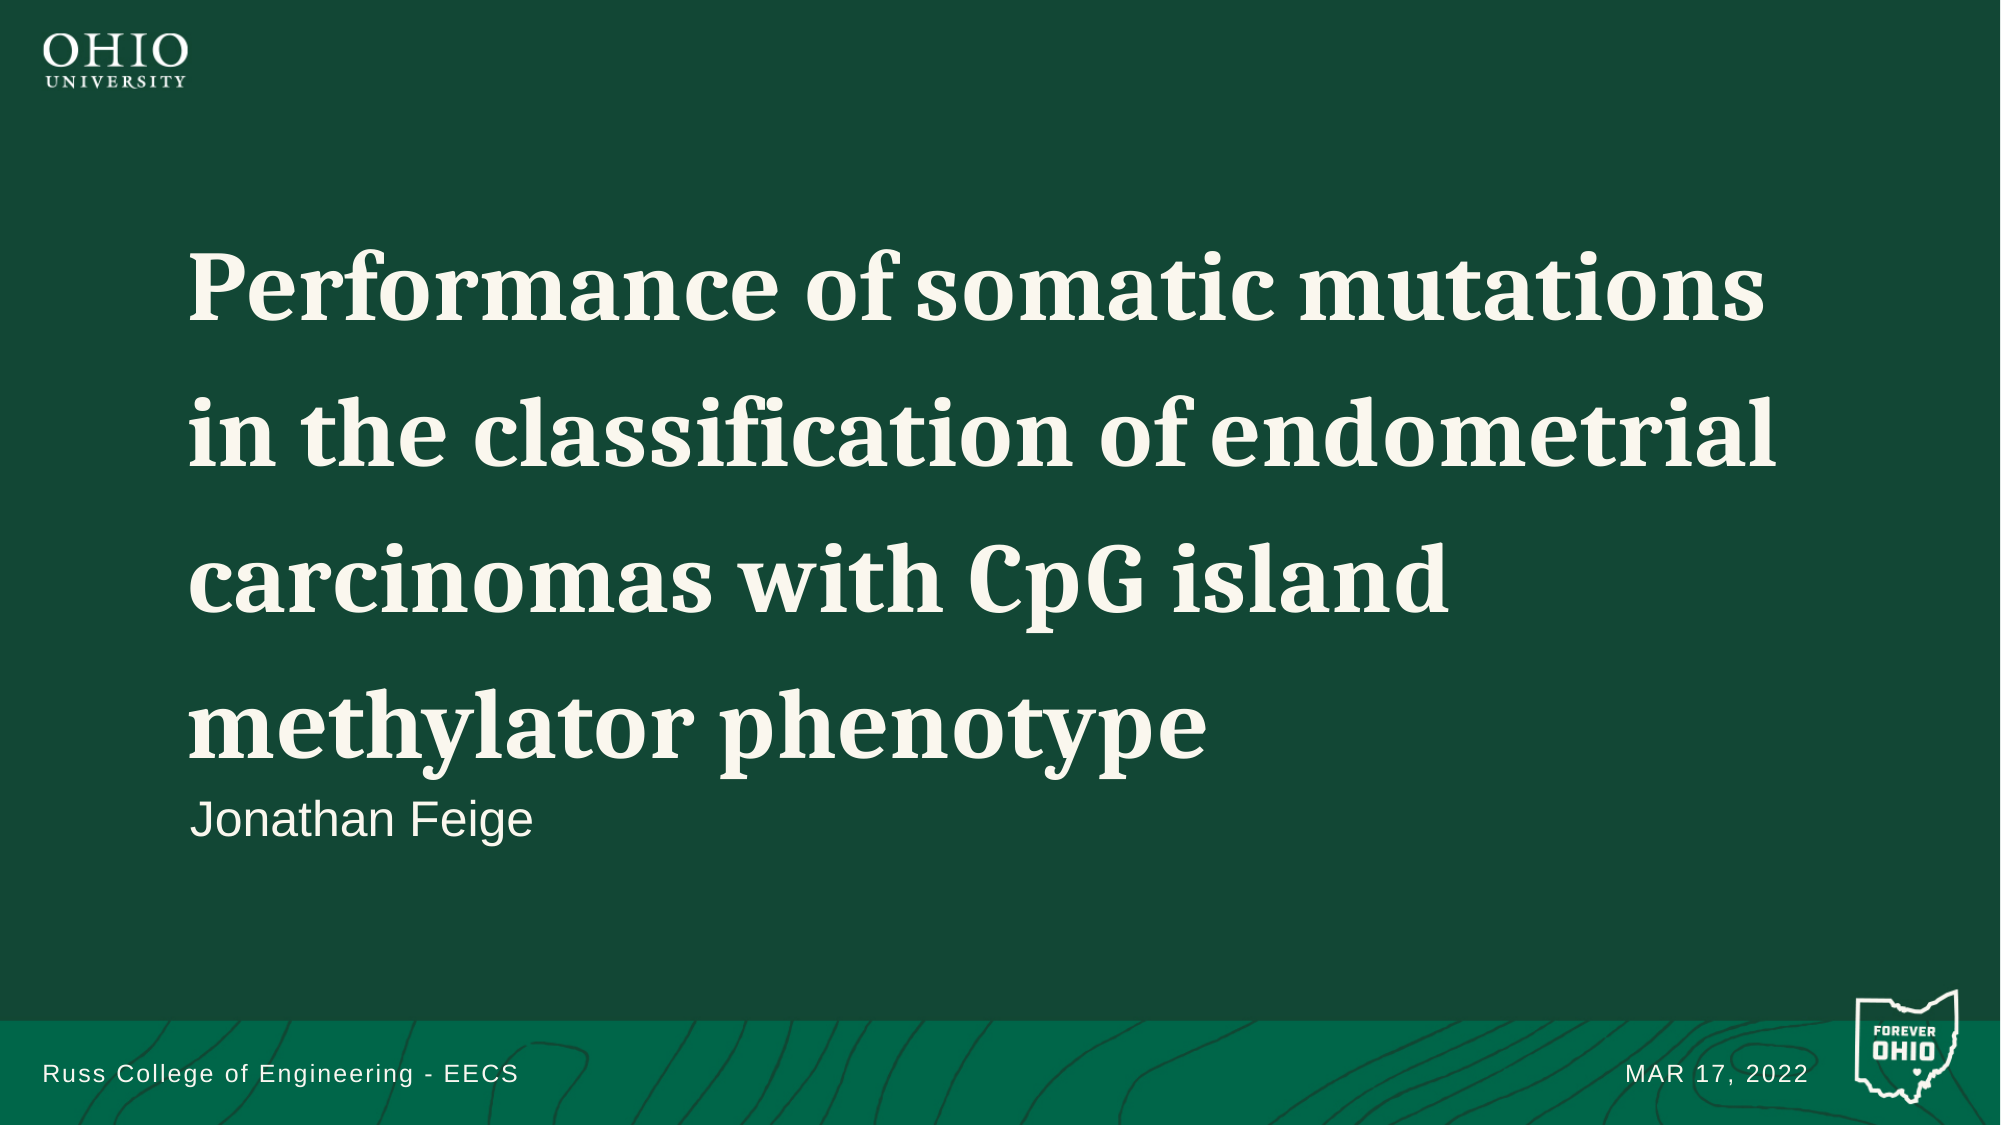

# Performance of somatic mutations in the classification of endometrial carcinomas with CpG island methylator phenotype
Jonathan Feige
Russ College of Engineering - EECS
MAR 17, 2022